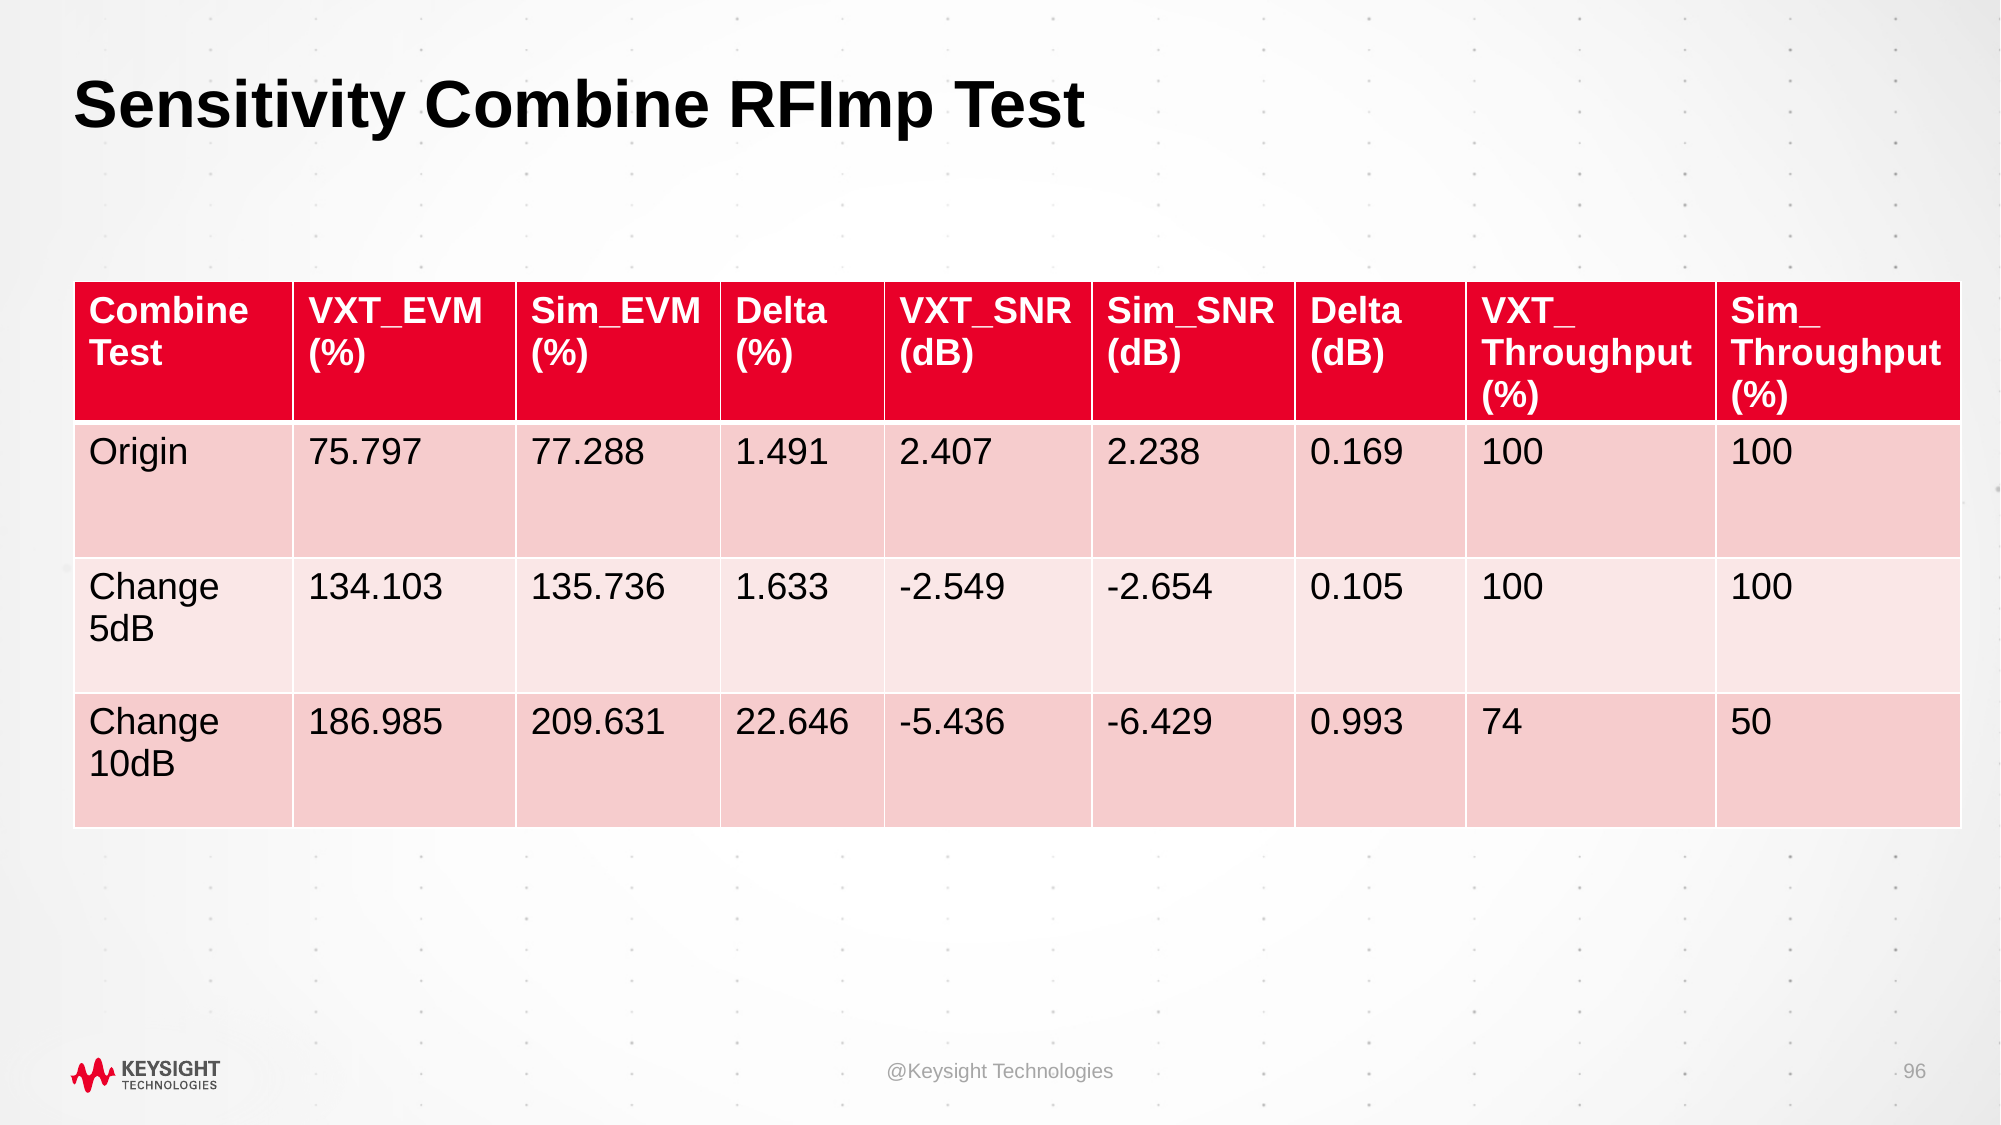

# Sensitivity Combine RFImp Test

| Combine Test | VXT\_EVM (%) | Sim\_EVM (%) | Delta (%) | VXT\_SNR (dB) | Sim\_SNR (dB) | Delta (dB) | VXT\_ Throughput (%) | Sim\_ Throughput (%) |
| --- | --- | --- | --- | --- | --- | --- | --- | --- |
| Origin | 75.797 | 77.288 | 1.491 | 2.407 | 2.238 | 0.169 | 100 | 100 |
| Change 5dB | 134.103 | 135.736 | 1.633 | -2.549 | -2.654 | 0.105 | 100 | 100 |
| Change 10dB | 186.985 | 209.631 | 22.646 | -5.436 | -6.429 | 0.993 | 74 | 50 |
@Keysight Technologies